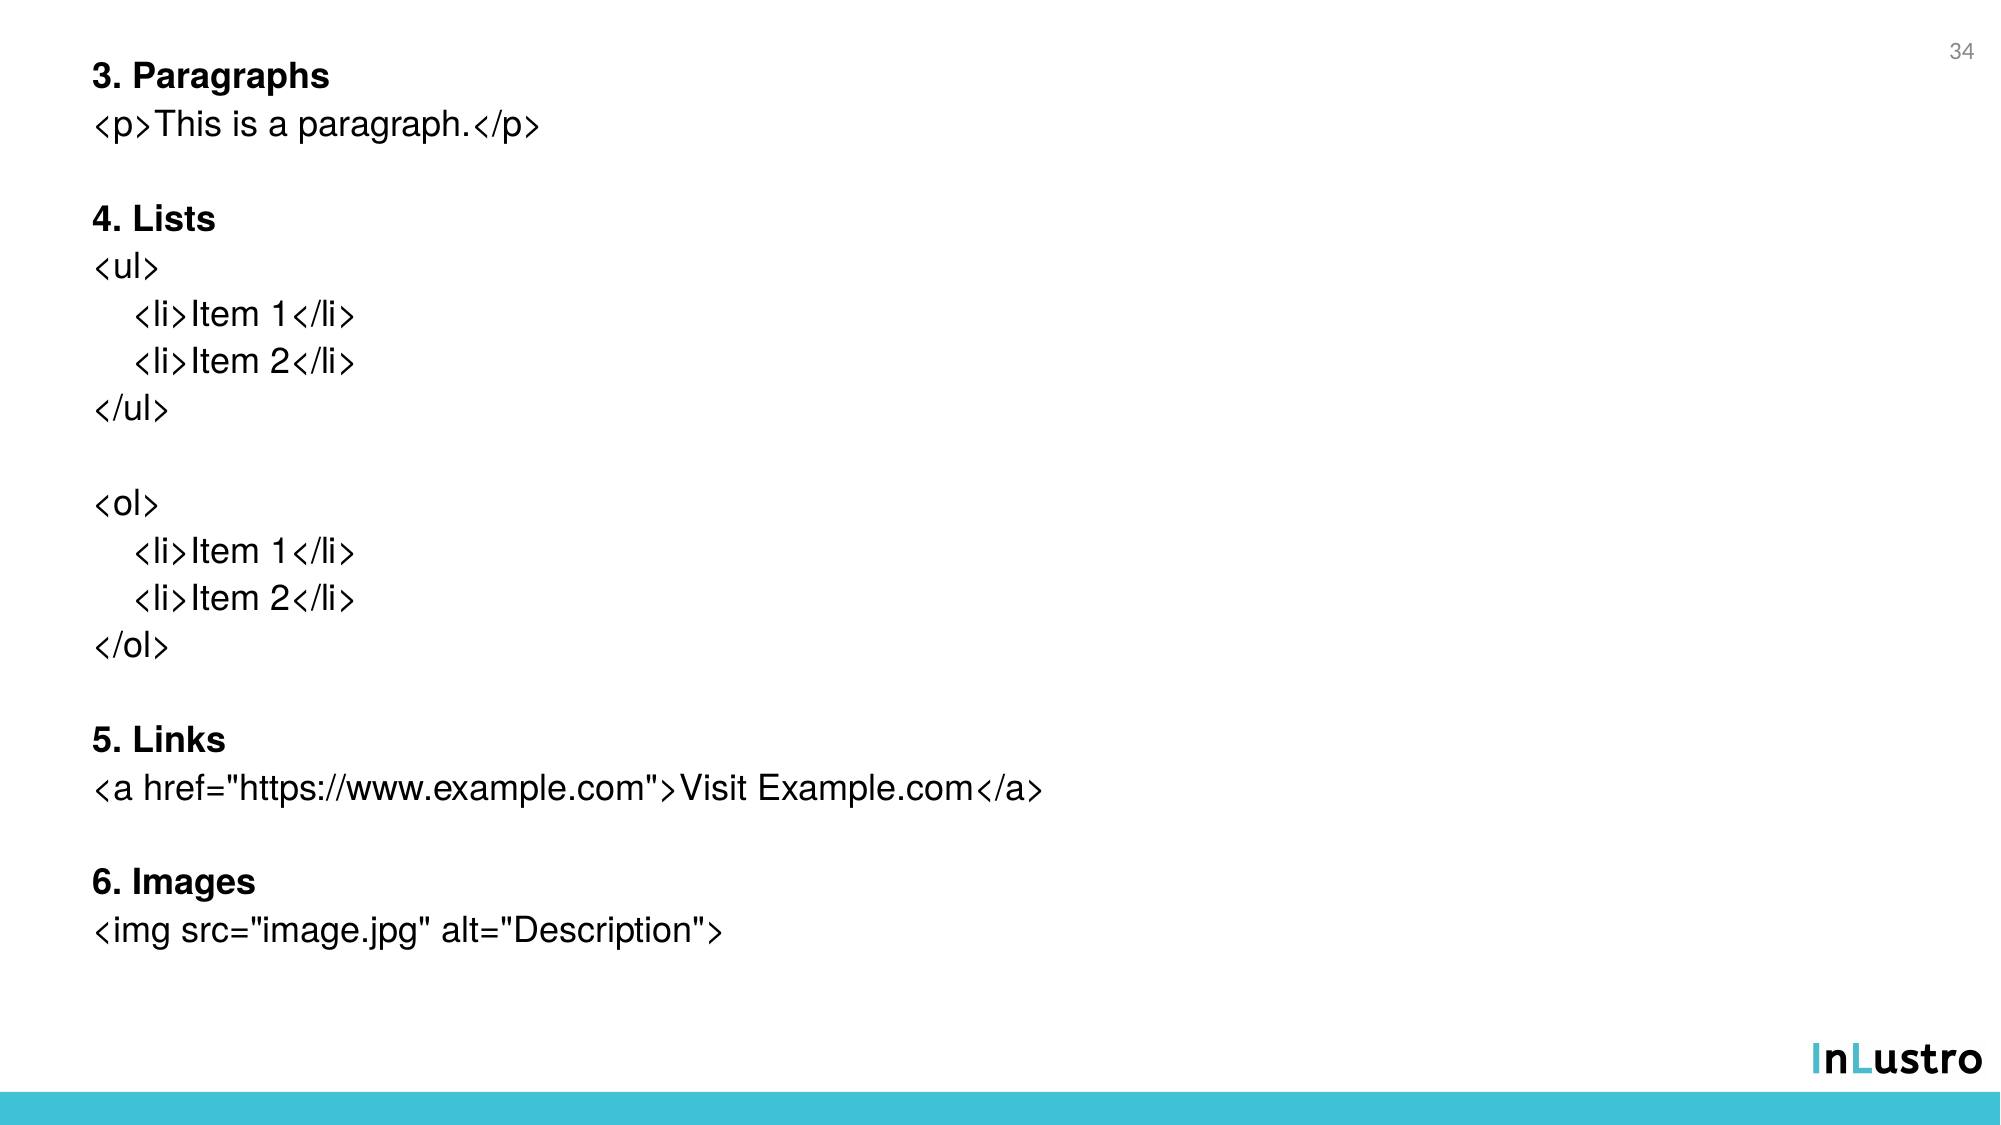

34
3. Paragraphs
<p>This is a paragraph.</p>

4. Lists
<ul>
    <li>Item 1</li>
    <li>Item 2</li>
</ul>

<ol>
    <li>Item 1</li>
    <li>Item 2</li>
</ol>

5. Links
<a href="https://www.example.com">Visit Example.com</a>

6. Images
<img src="image.jpg" alt="Description">